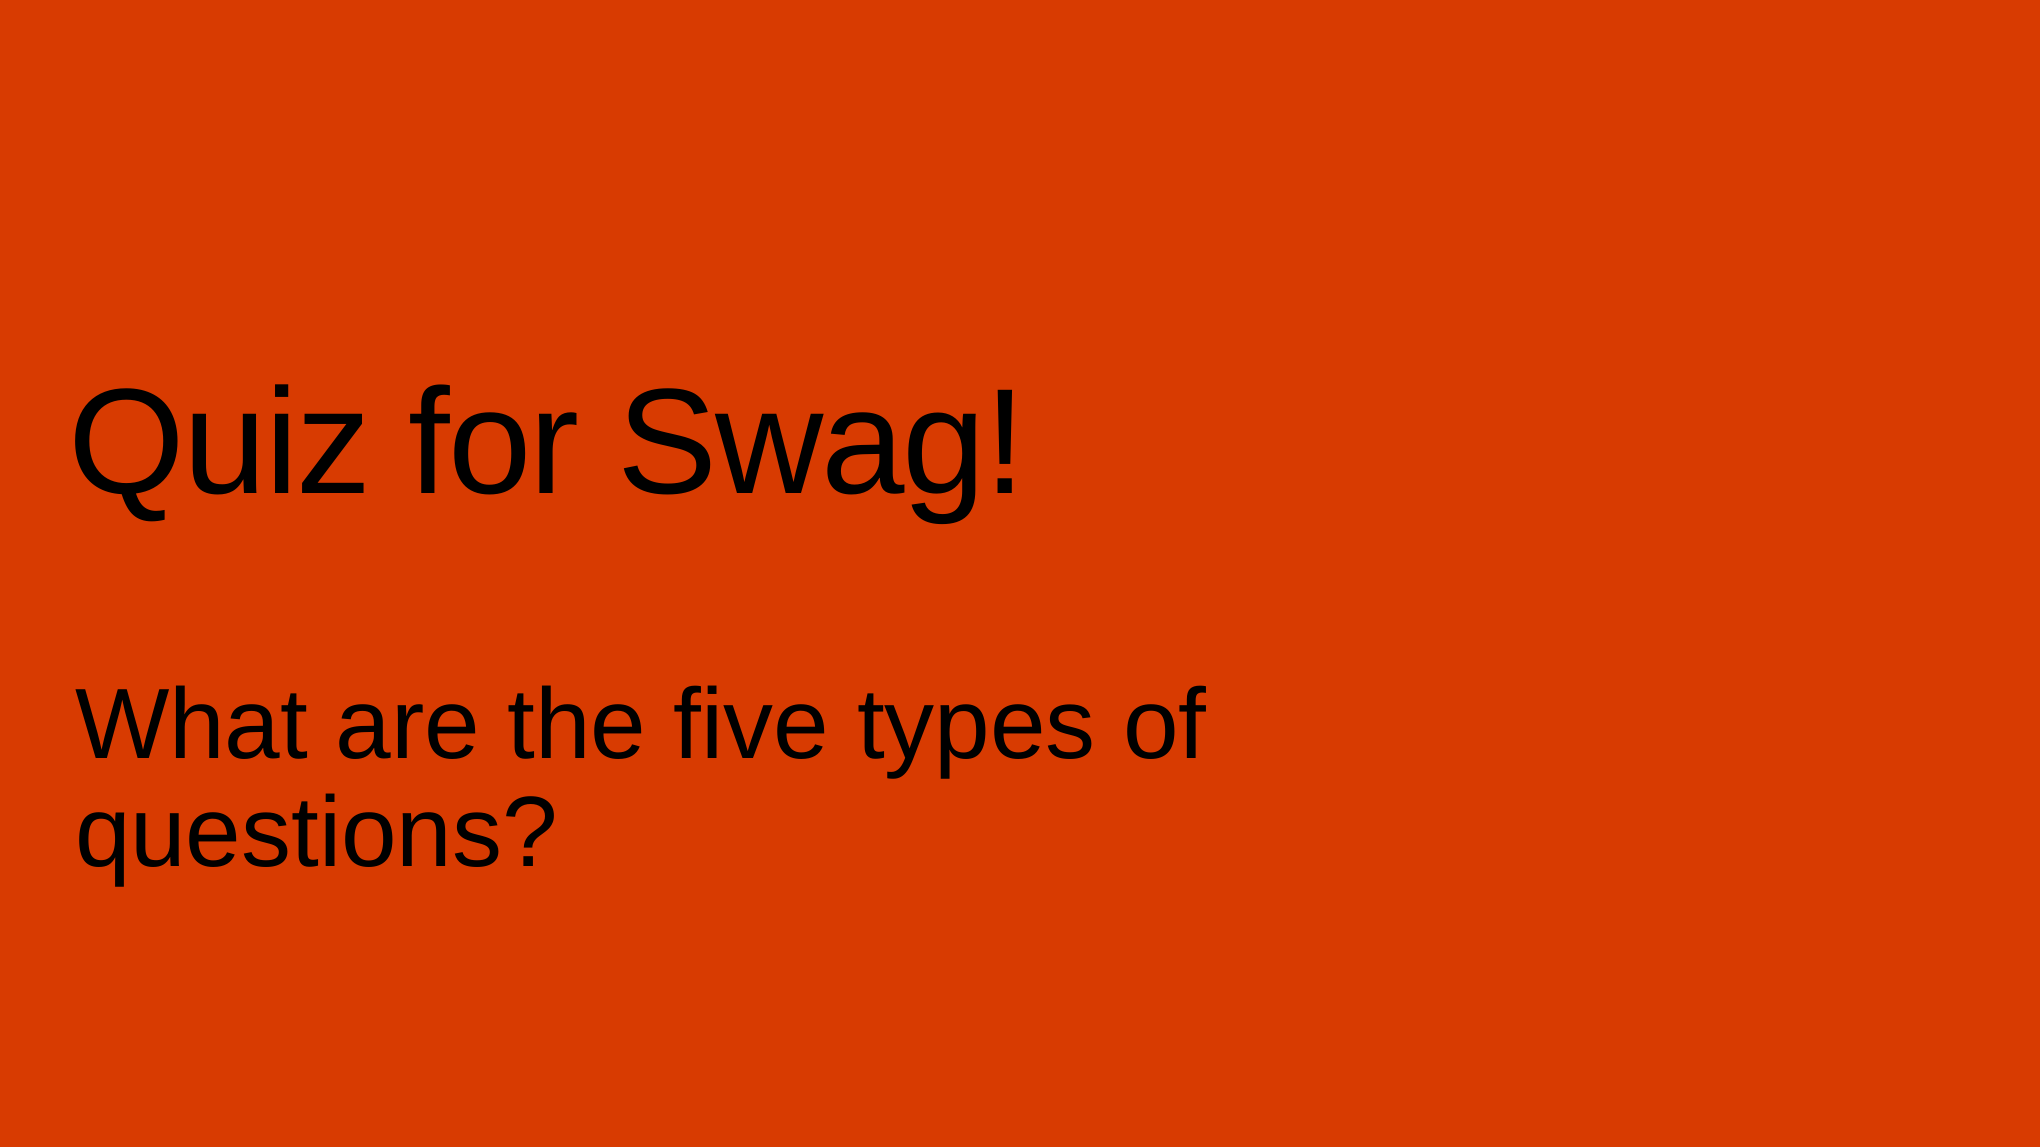

# Quiz for Swag!
What are the five types of questions?